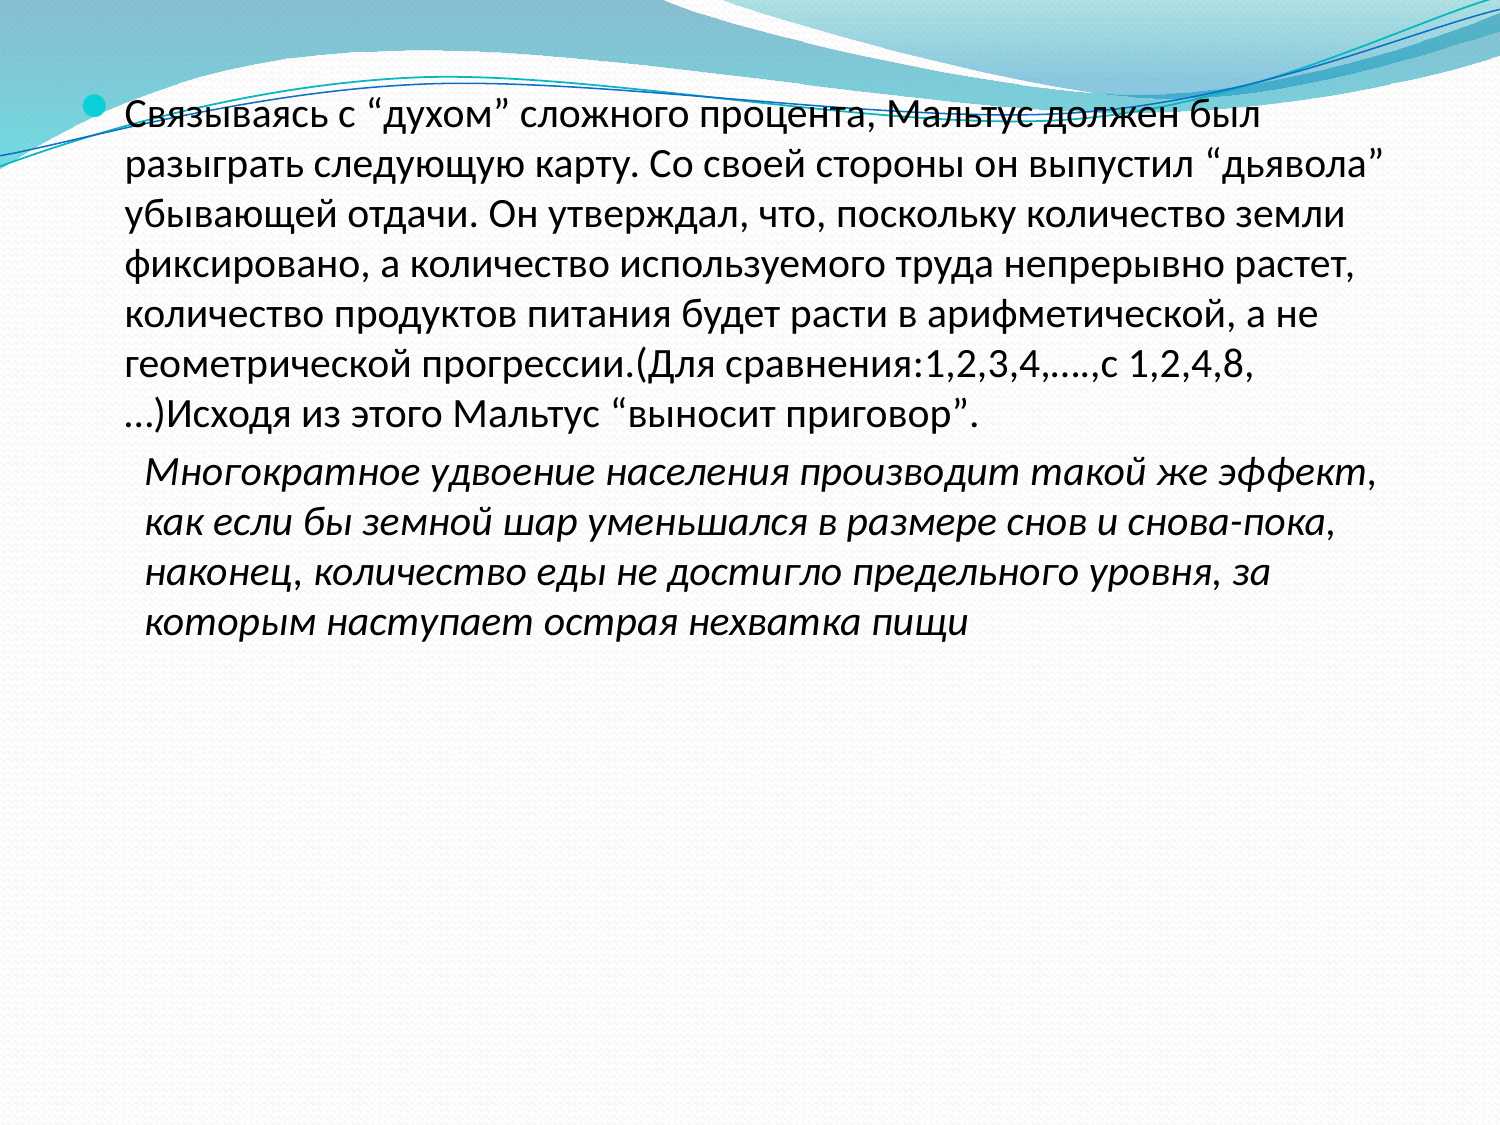

Связываясь с “духом” сложного процента, Мальтус должен был разыграть следующую карту. Со своей стороны он выпустил “дьявола” убывающей отдачи. Он утверждал, что, поскольку количество земли фиксировано, а количество используемого труда непрерывно растет, количество продуктов питания будет расти в арифметической, а не геометрической прогрессии.(Для сравнения:1,2,3,4,….,с 1,2,4,8,…)Исходя из этого Мальтус “выносит приговор”.
Многократное удвоение населения производит такой же эффект, как если бы земной шар уменьшался в размере снов и снова-пока, наконец, количество еды не достигло предельного уровня, за которым наступает острая нехватка пищи